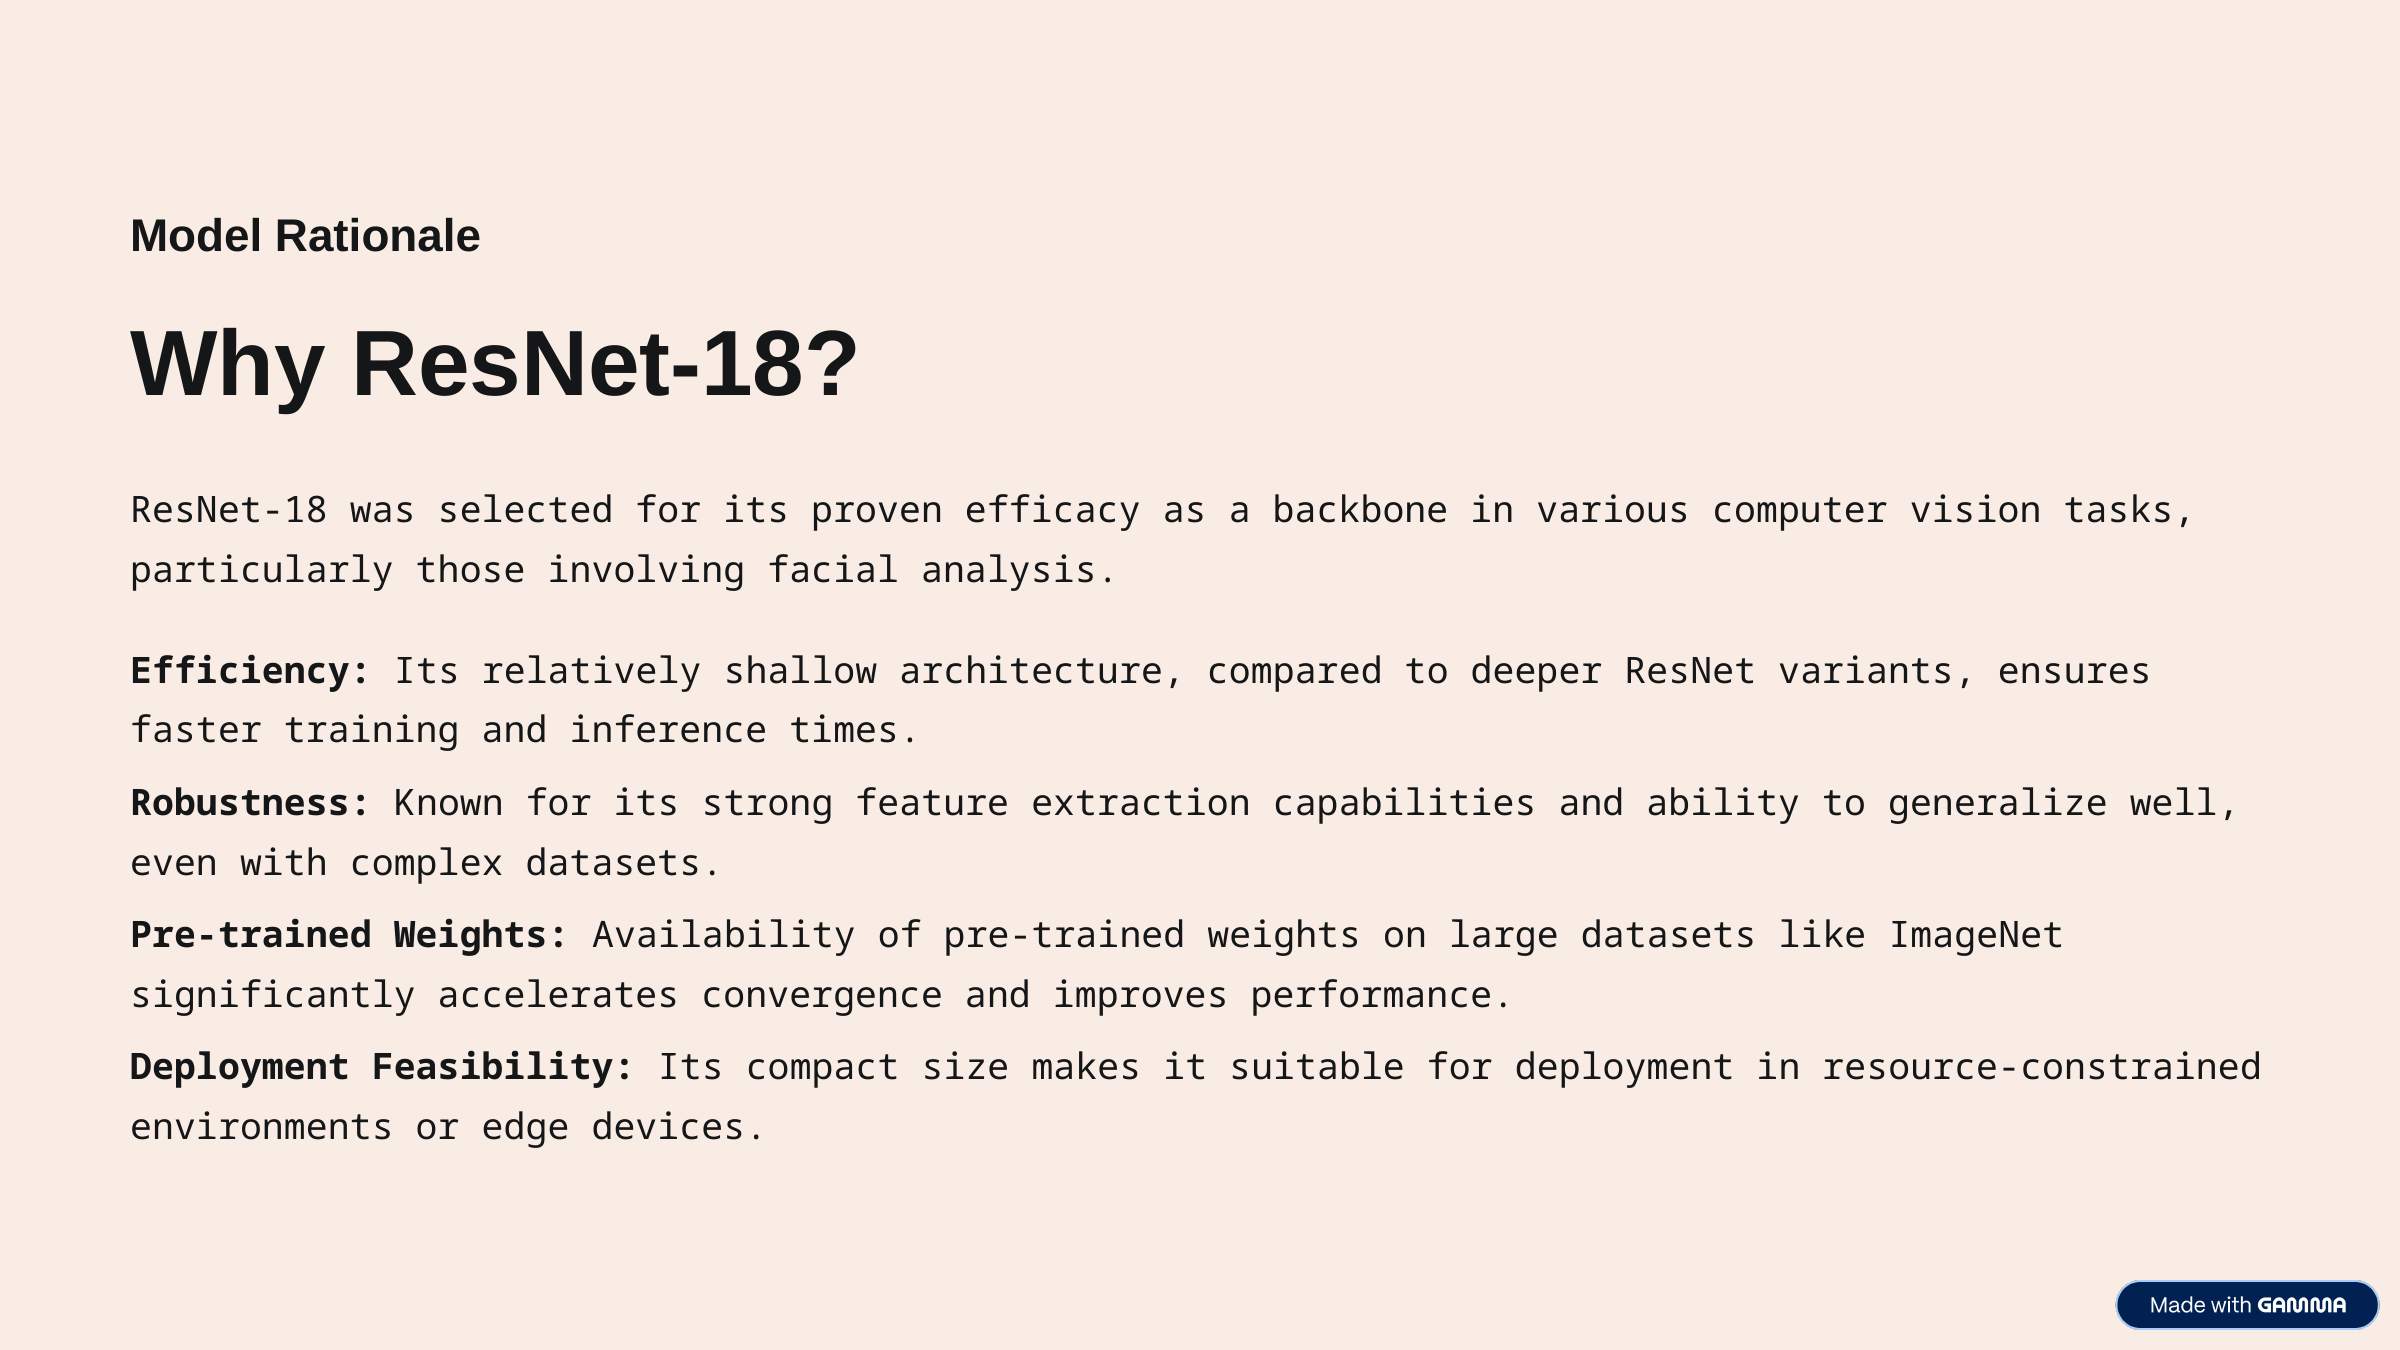

Model Rationale
Why ResNet-18?
ResNet-18 was selected for its proven efficacy as a backbone in various computer vision tasks, particularly those involving facial analysis.
Efficiency: Its relatively shallow architecture, compared to deeper ResNet variants, ensures faster training and inference times.
Robustness: Known for its strong feature extraction capabilities and ability to generalize well, even with complex datasets.
Pre-trained Weights: Availability of pre-trained weights on large datasets like ImageNet significantly accelerates convergence and improves performance.
Deployment Feasibility: Its compact size makes it suitable for deployment in resource-constrained environments or edge devices.